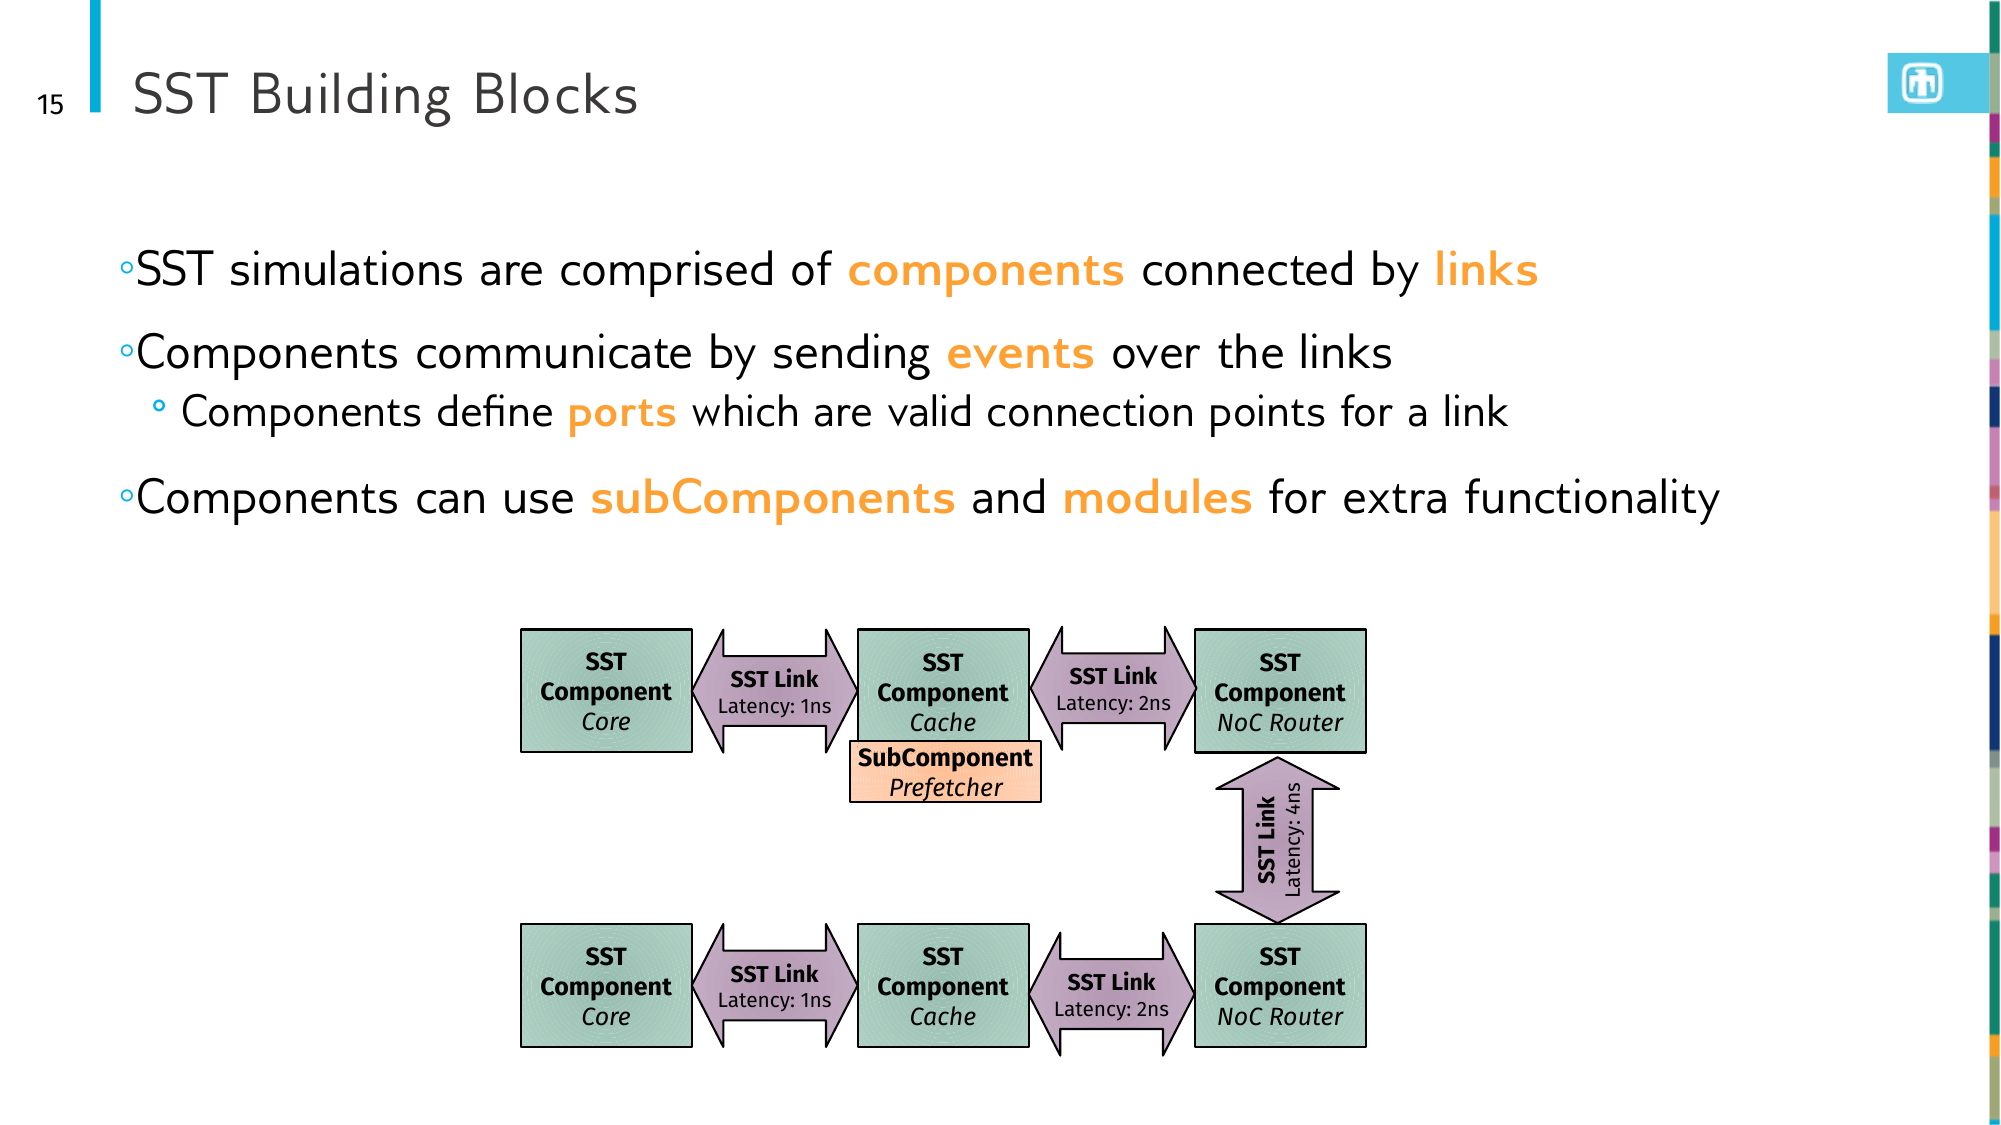

# SST Building Blocks
15
SST simulations are comprised of components connected by links
Components communicate by sending events over the links
Components define ports which are valid connection points for a link
Components can use subComponents and modules for extra functionality

SST Link
Latency: 2ns
SST Link
Latency: 1ns
SST Component
Core
SST Component
Cache
SST Component
NoC Router
SST Link
Latency: 4ns
SST Link
Latency: 1ns
SST Component
Core
SST Component
Cache
SST Component
NoC Router
SST Link
Latency: 2ns
SubComponent
Prefetcher